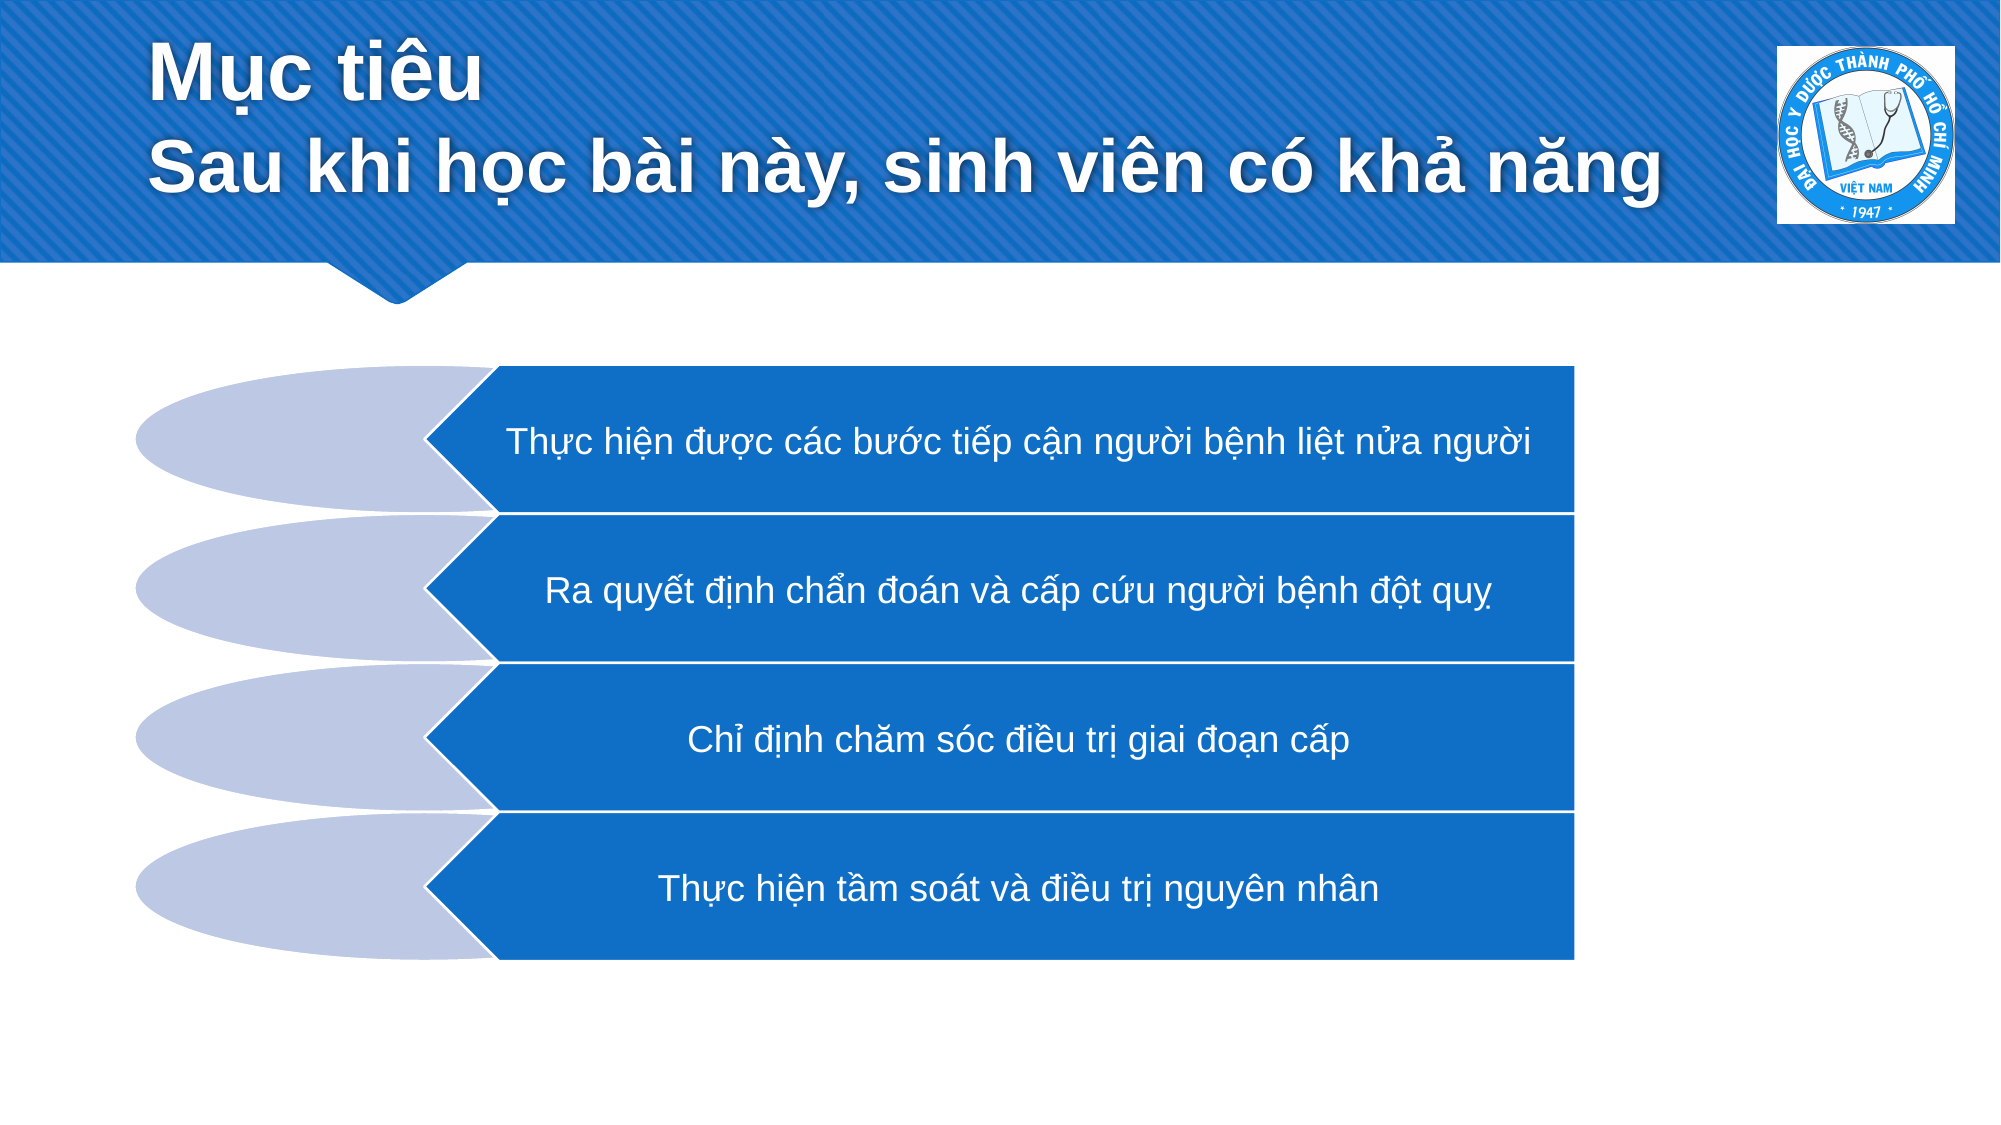

# Mục tiêu Sau khi học bài này, sinh viên có khả năng
Thực hiện được các bước tiếp cận người bệnh liệt nửa người
Ra quyết định chẩn đoán và cấp cứu người bệnh đột quỵ
Chỉ định chăm sóc điều trị giai đoạn cấp
Thực hiện tầm soát và điều trị nguyên nhân